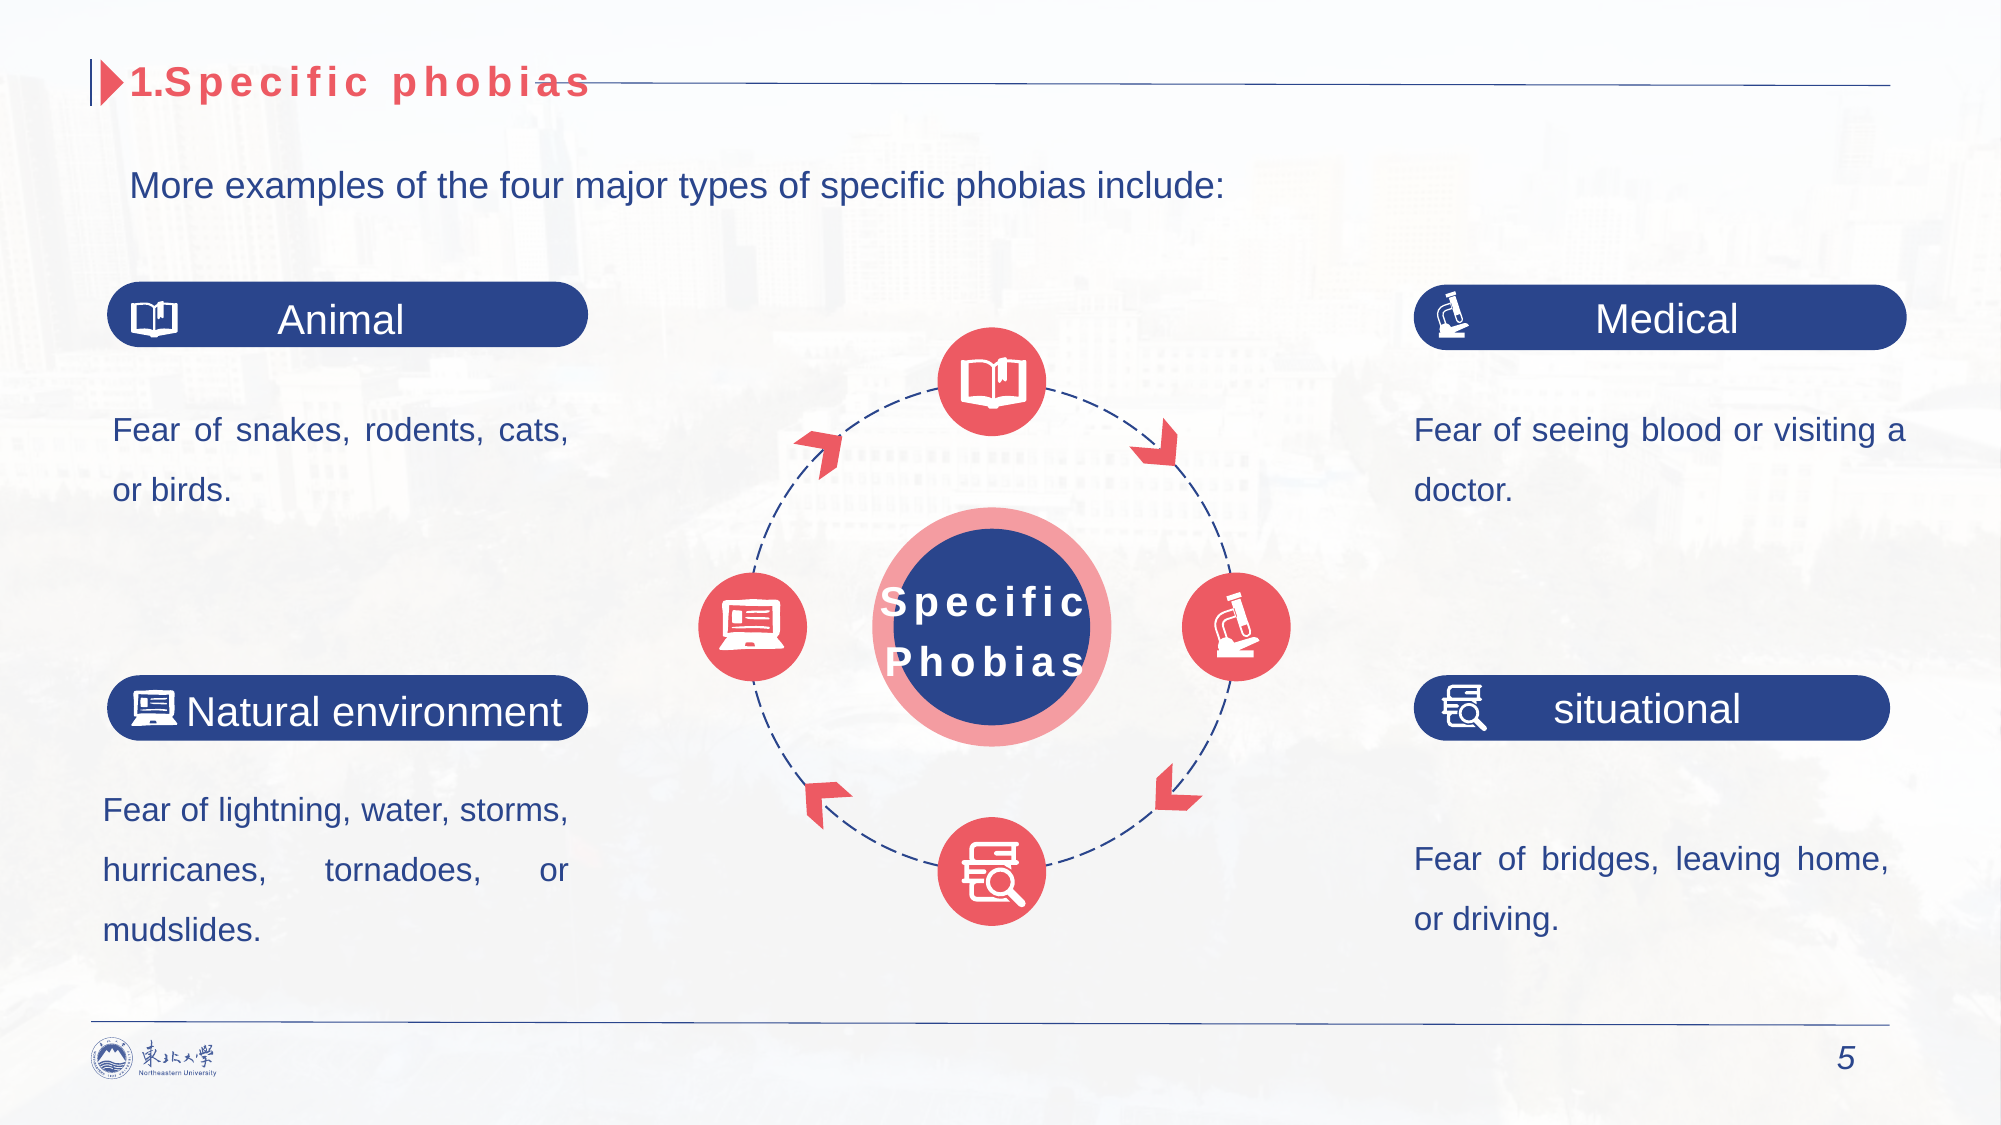

1.Specific phobias
More examples of the four major types of specific phobias include:

Medical
Animal

Fear of snakes, rodents, cats, or birds.
Fear of seeing blood or visiting a doctor.

Specific Phobias

situational

Natural environment

Fear of lightning, water, storms, hurricanes, tornadoes, or mudslides.

Fear of bridges, leaving home, or driving.

5